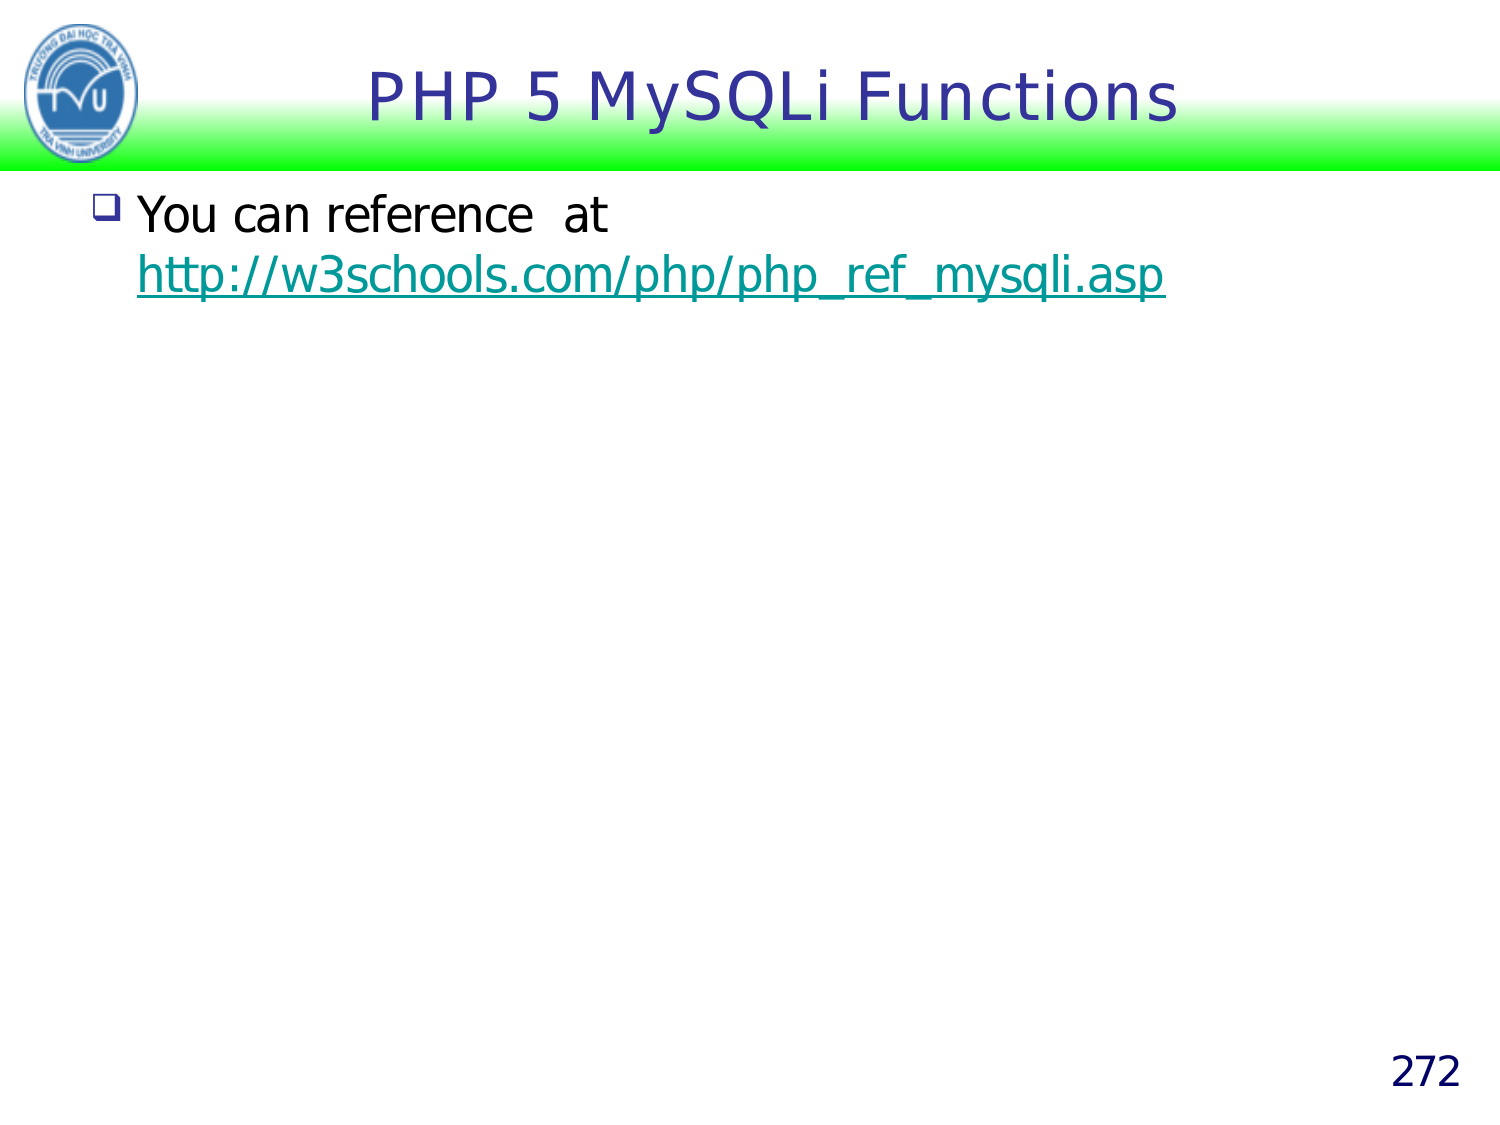

# PHP 5 MySQLi Functions
You can reference  at http://w3schools.com/php/php_ref_mysqli.asp

272